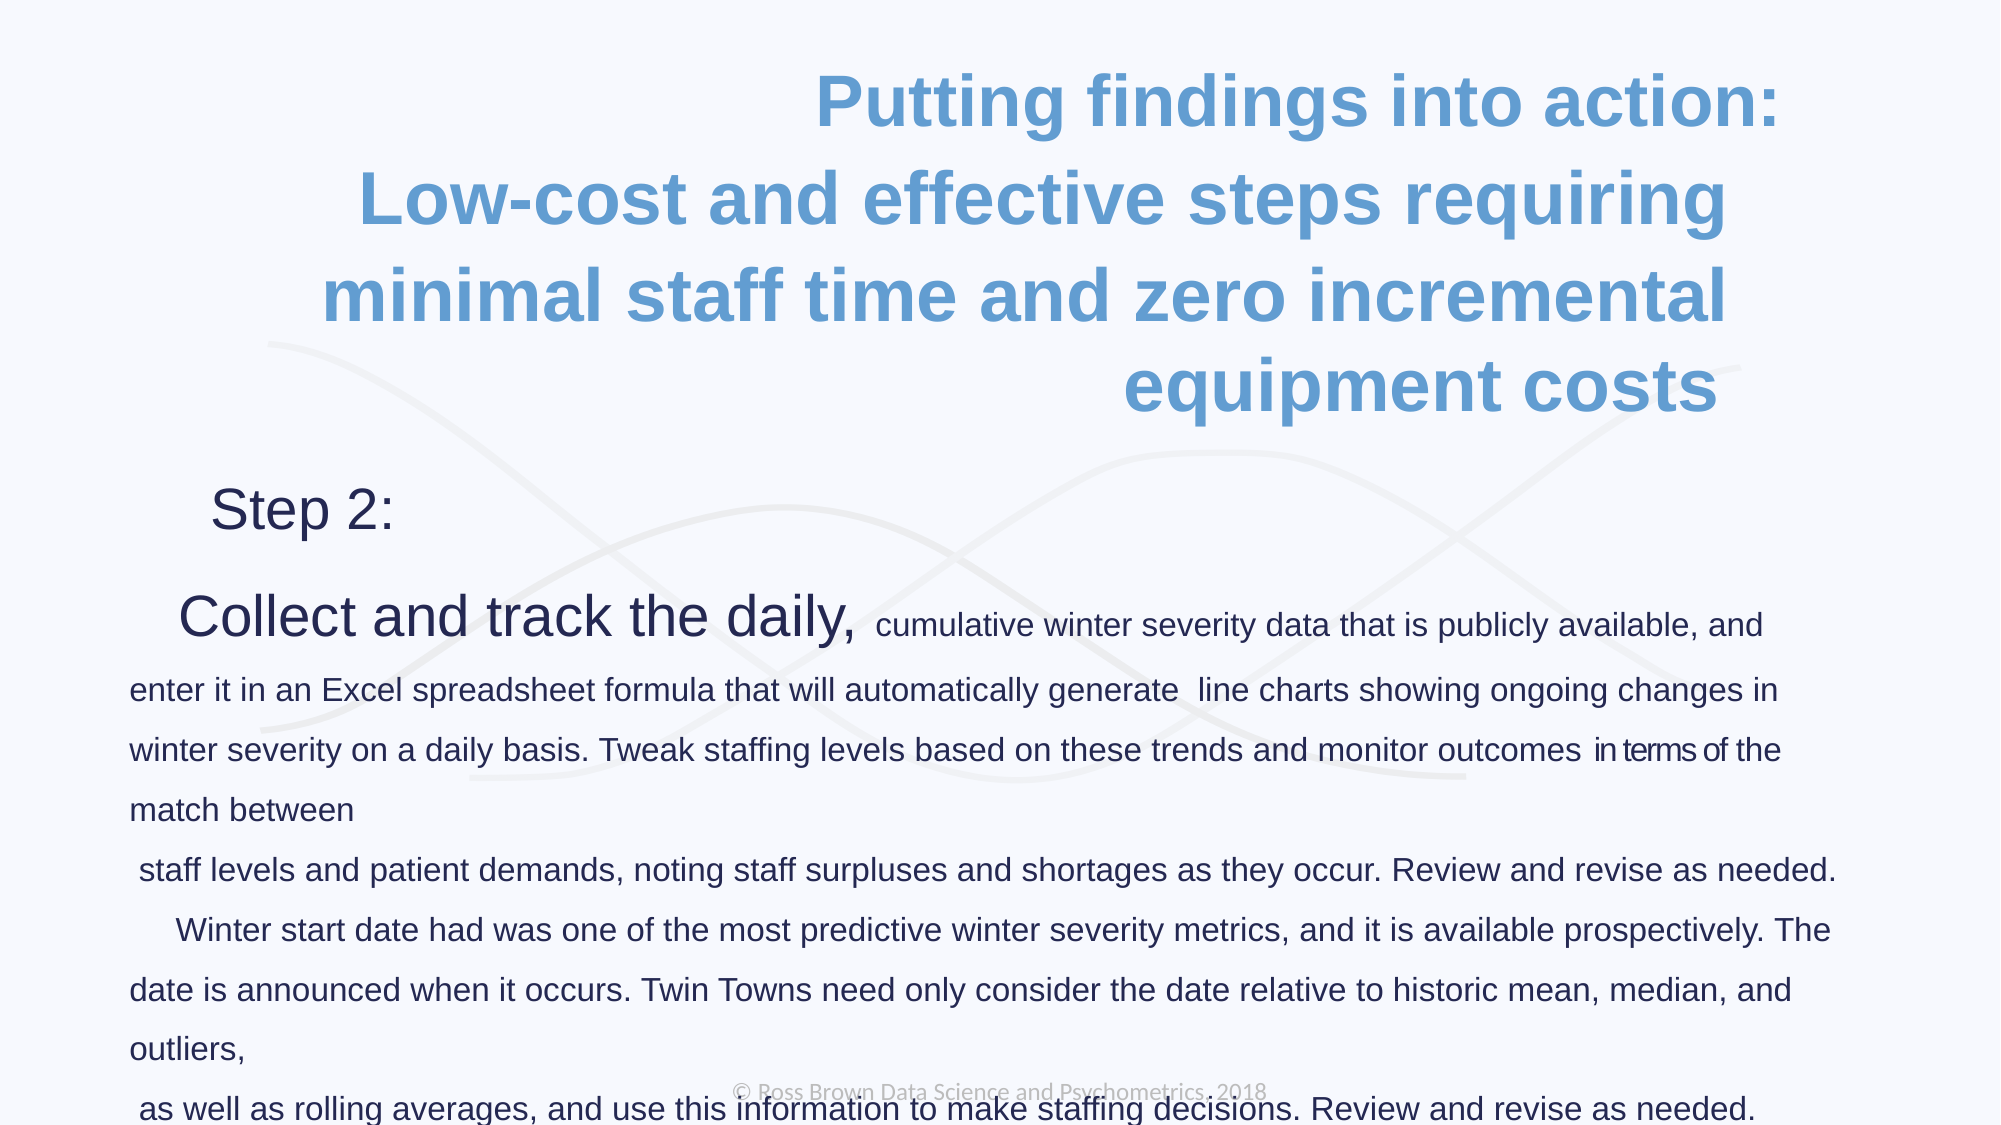

# Putting findings into action:
minimal staff time and zero incremental
Low-cost and effective steps requiring
equipment costs
     Step 2:
   Collect and track the daily, cumulative winter severity data that is publicly available, and enter it in an Excel spreadsheet formula that will automatically generate  line charts showing ongoing changes in winter severity on a daily basis. Tweak staffing levels based on these trends and monitor outcomes in terms of the match between
 staff levels and patient demands, noting staff surpluses and shortages as they occur. Review and revise as needed.
     Winter start date had was one of the most predictive winter severity metrics, and it is available prospectively. The date is announced when it occurs. Twin Towns need only consider the date relative to historic mean, median, and outliers,
 as well as rolling averages, and use this information to make staffing decisions. Review and revise as needed.
© Ross Brown Data Science and Psychometrics, 2018